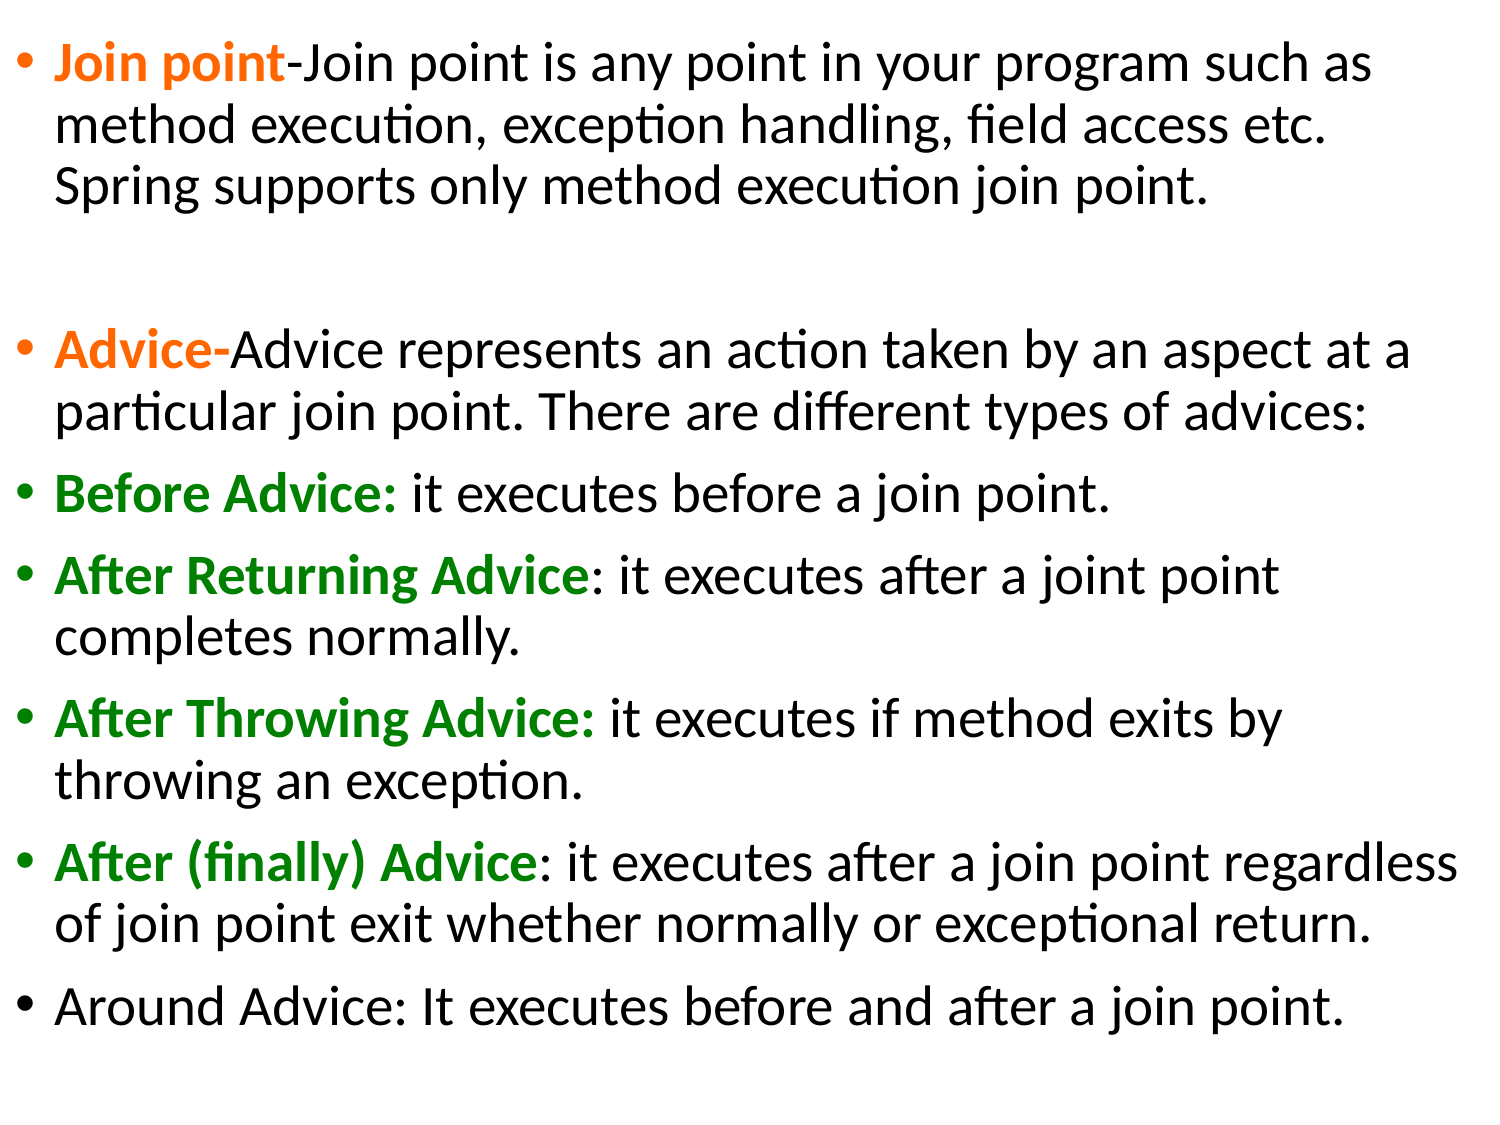

Join point-Join point is any point in your program such as method execution, exception handling, field access etc. Spring supports only method execution join point.

Advice-Advice represents an action taken by an aspect at a particular join point. There are different types of advices:
Before Advice: it executes before a join point.
After Returning Advice: it executes after a joint point completes normally.
After Throwing Advice: it executes if method exits by throwing an exception.
After (finally) Advice: it executes after a join point regardless of join point exit whether normally or exceptional return.
Around Advice: It executes before and after a join point.